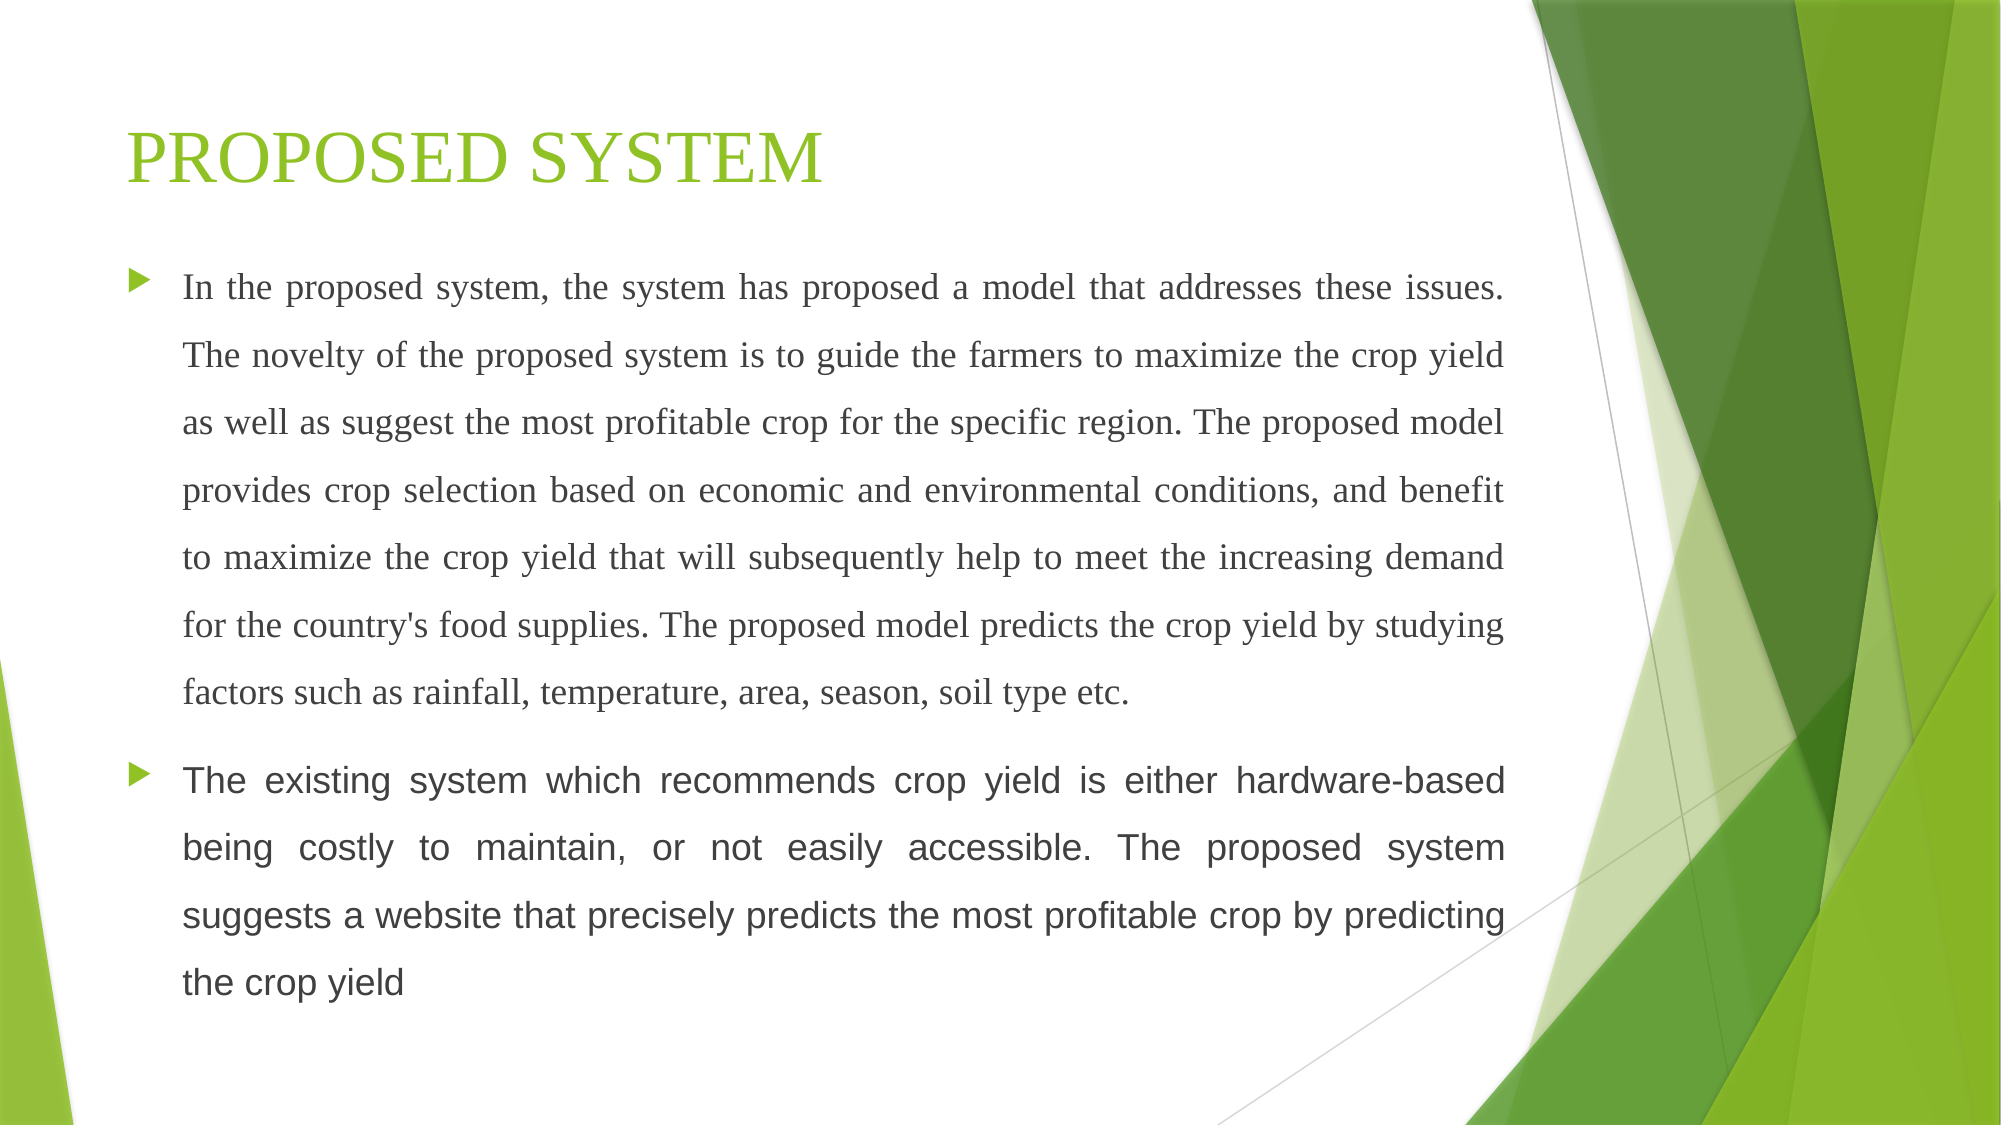

# PROPOSED SYSTEM
In the proposed system, the system has proposed a model that addresses these issues. The novelty of the proposed system is to guide the farmers to maximize the crop yield as well as suggest the most profitable crop for the specific region. The proposed model provides crop selection based on economic and environmental conditions, and benefit to maximize the crop yield that will subsequently help to meet the increasing demand for the country's food supplies. The proposed model predicts the crop yield by studying factors such as rainfall, temperature, area, season, soil type etc.
The existing system which recommends crop yield is either hardware-based being costly to maintain, or not easily accessible. The proposed system suggests a website that precisely predicts the most profitable crop by predicting the crop yield